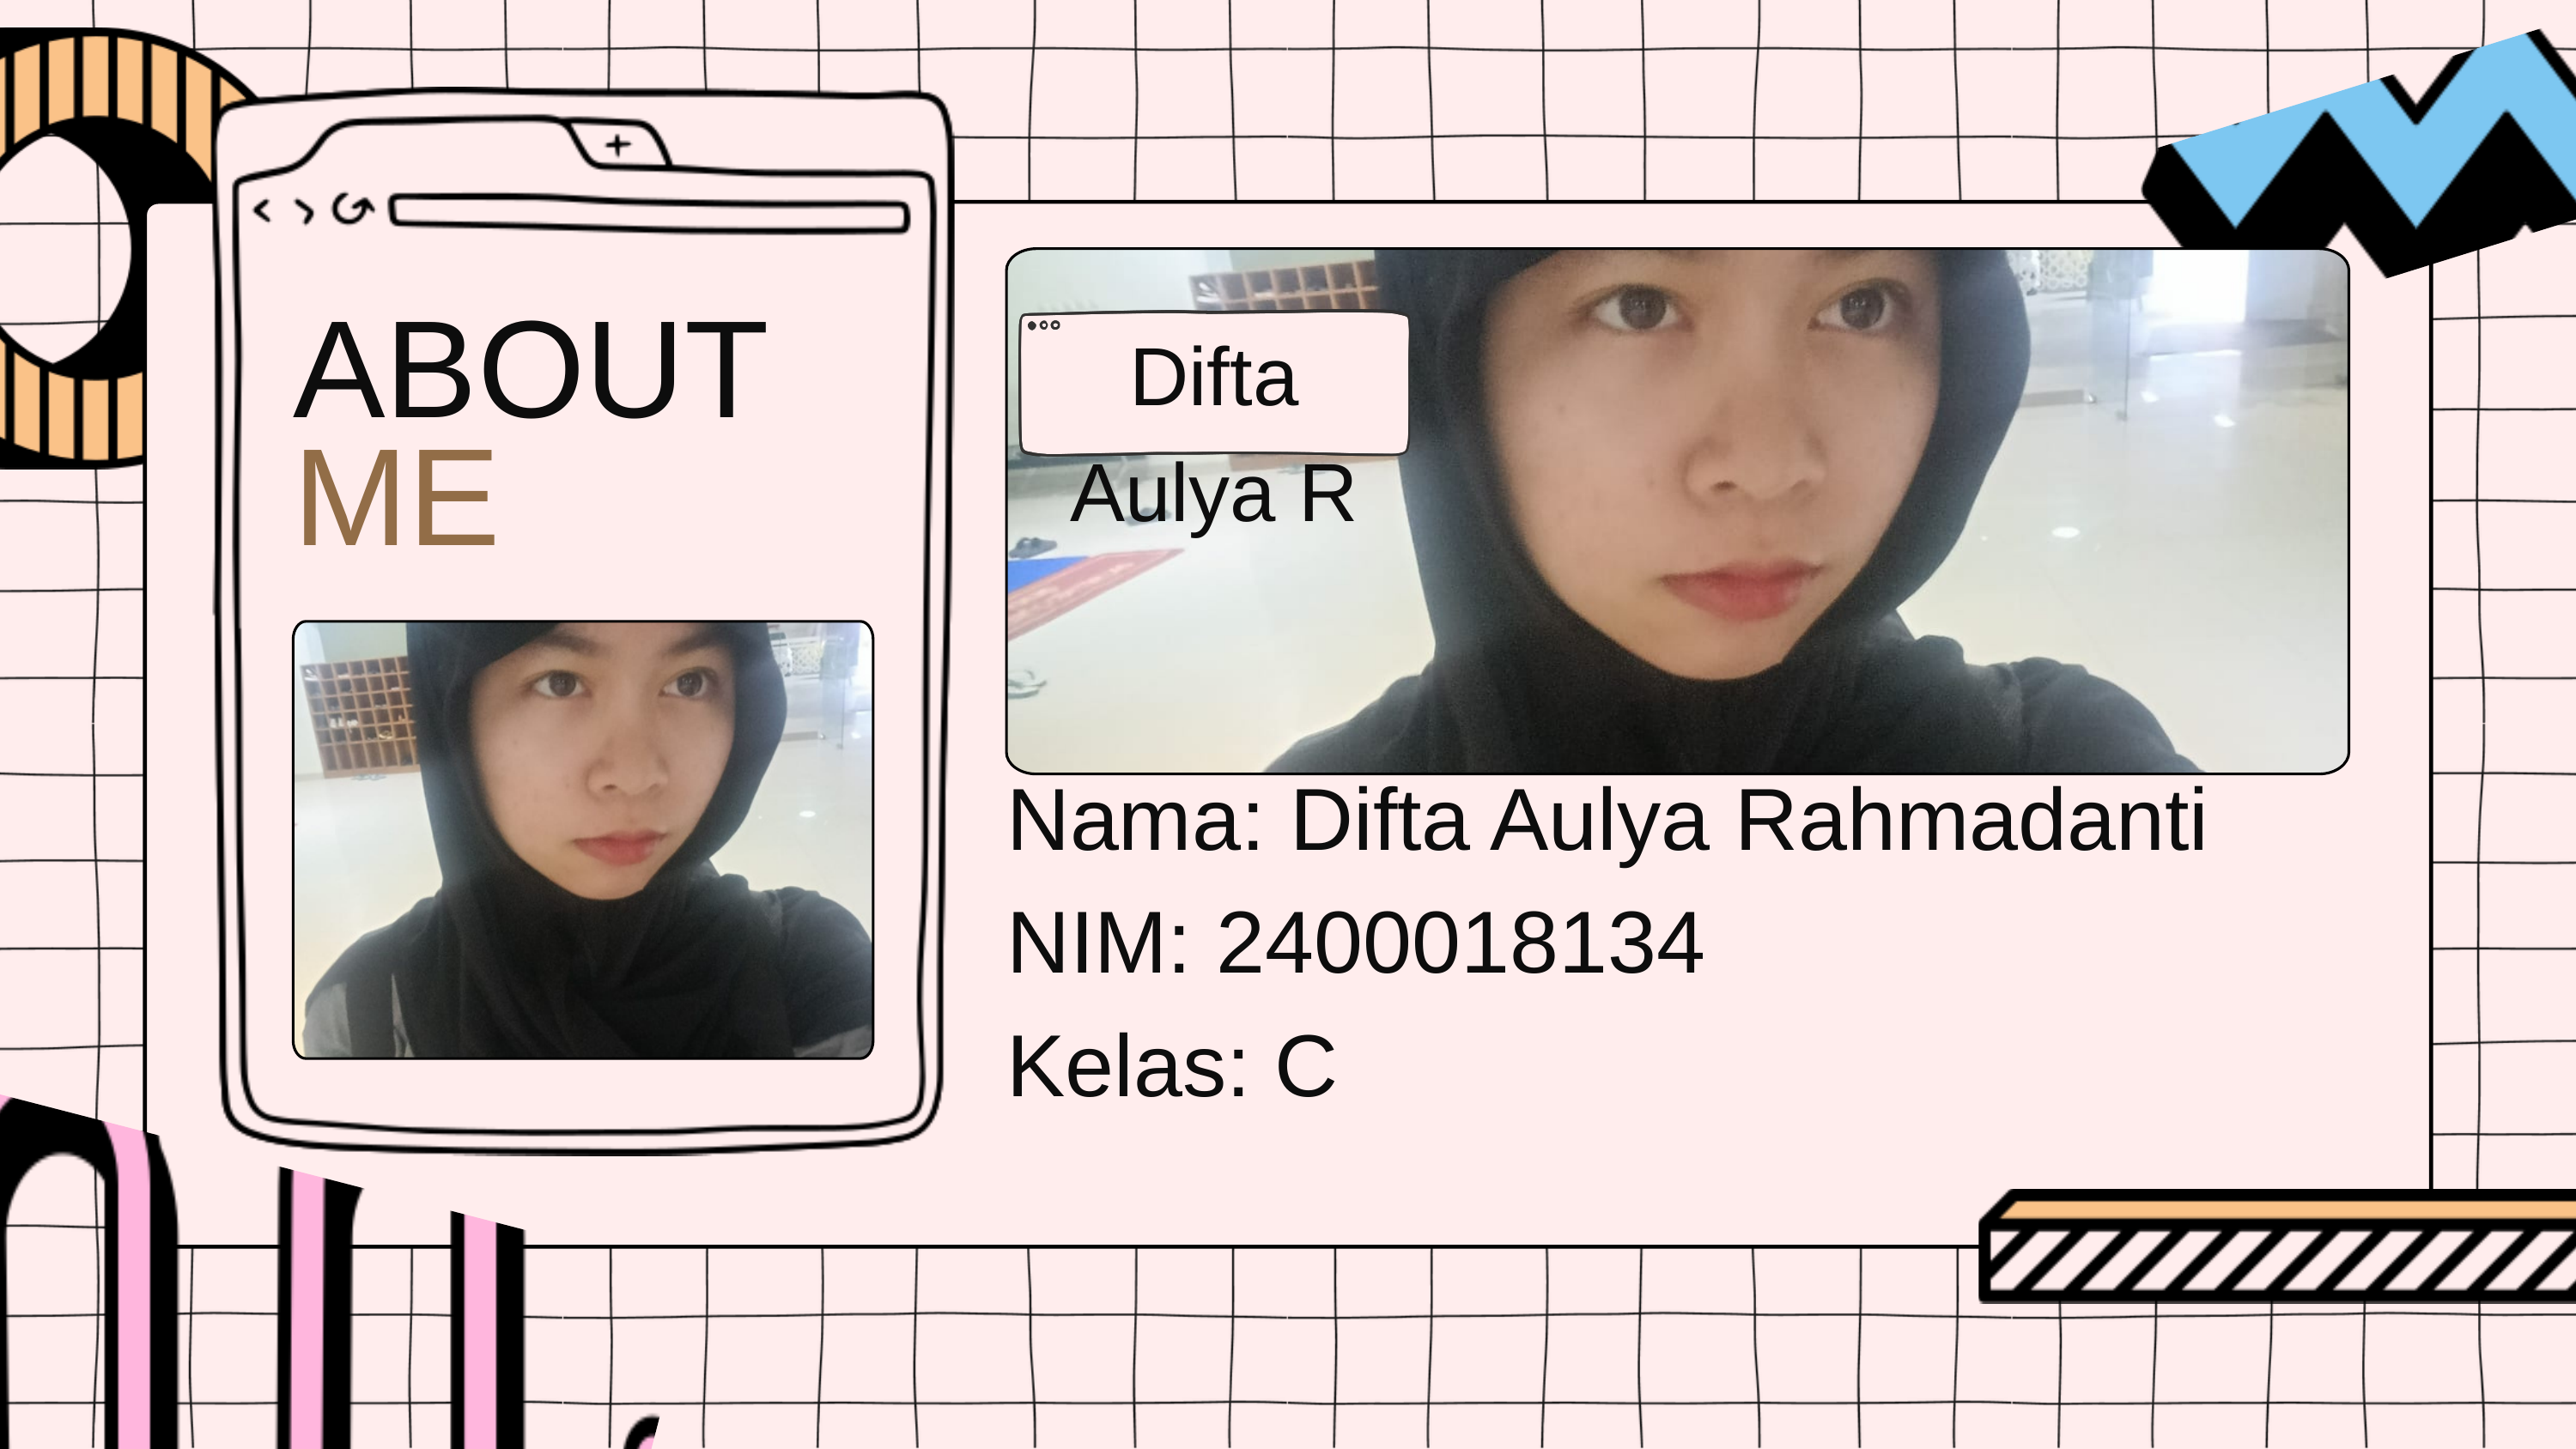

Difta Aulya R
ABOUT

ME

Nama: Difta Aulya Rahmadanti
NIM: 2400018134
Kelas: C